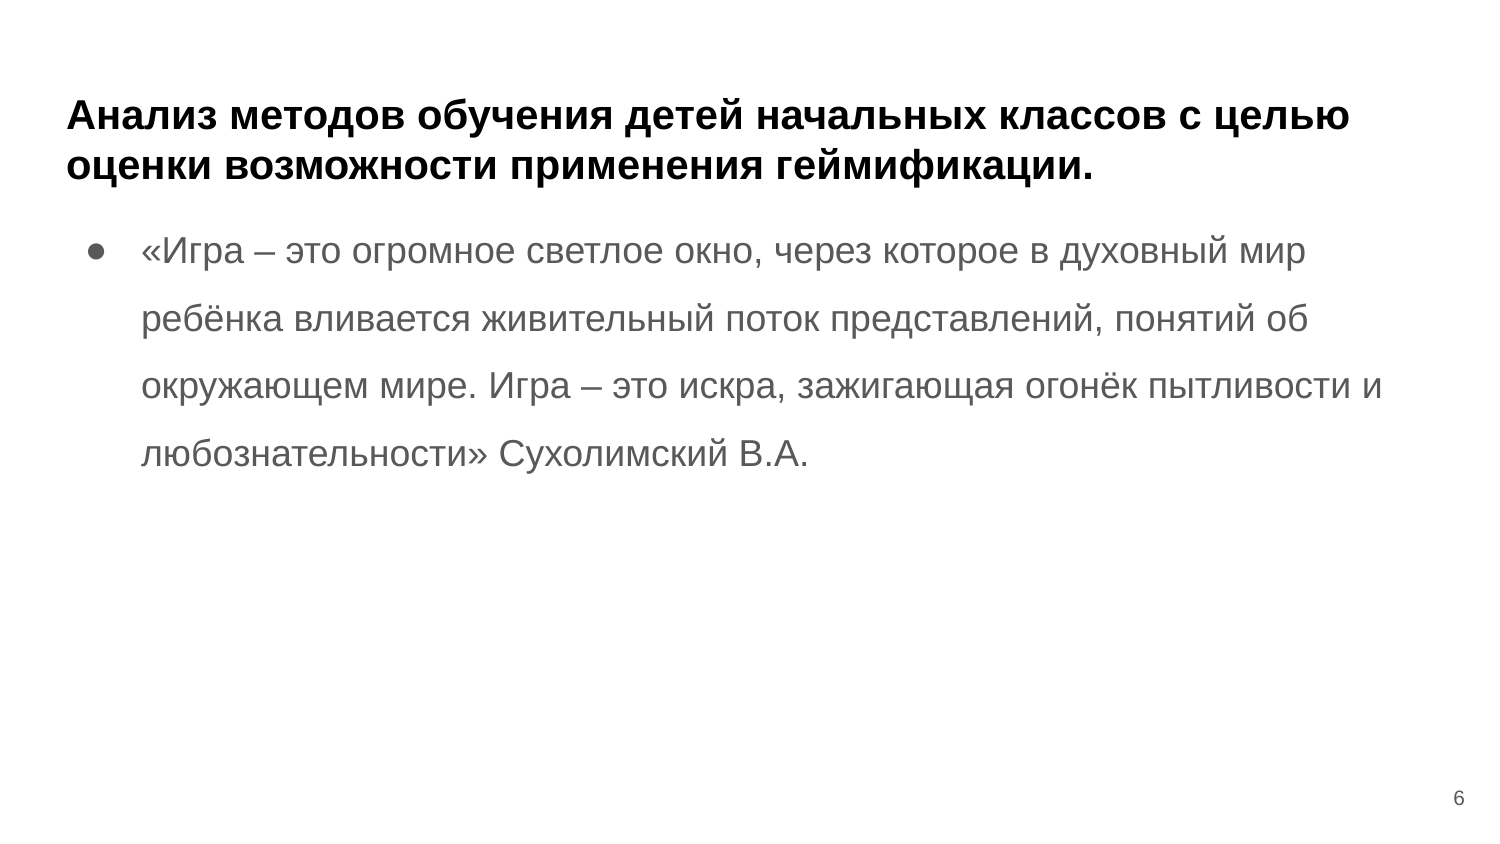

# Анализ методов обучения детей начальных классов с целью оценки возможности применения геймификации.
«Игра – это огромное светлое окно, через которое в духовный мир ребёнка вливается живительный поток представлений, понятий об окружающем мире. Игра – это искра, зажигающая огонёк пытливости и любознательности» Сухолимский В.А.

6